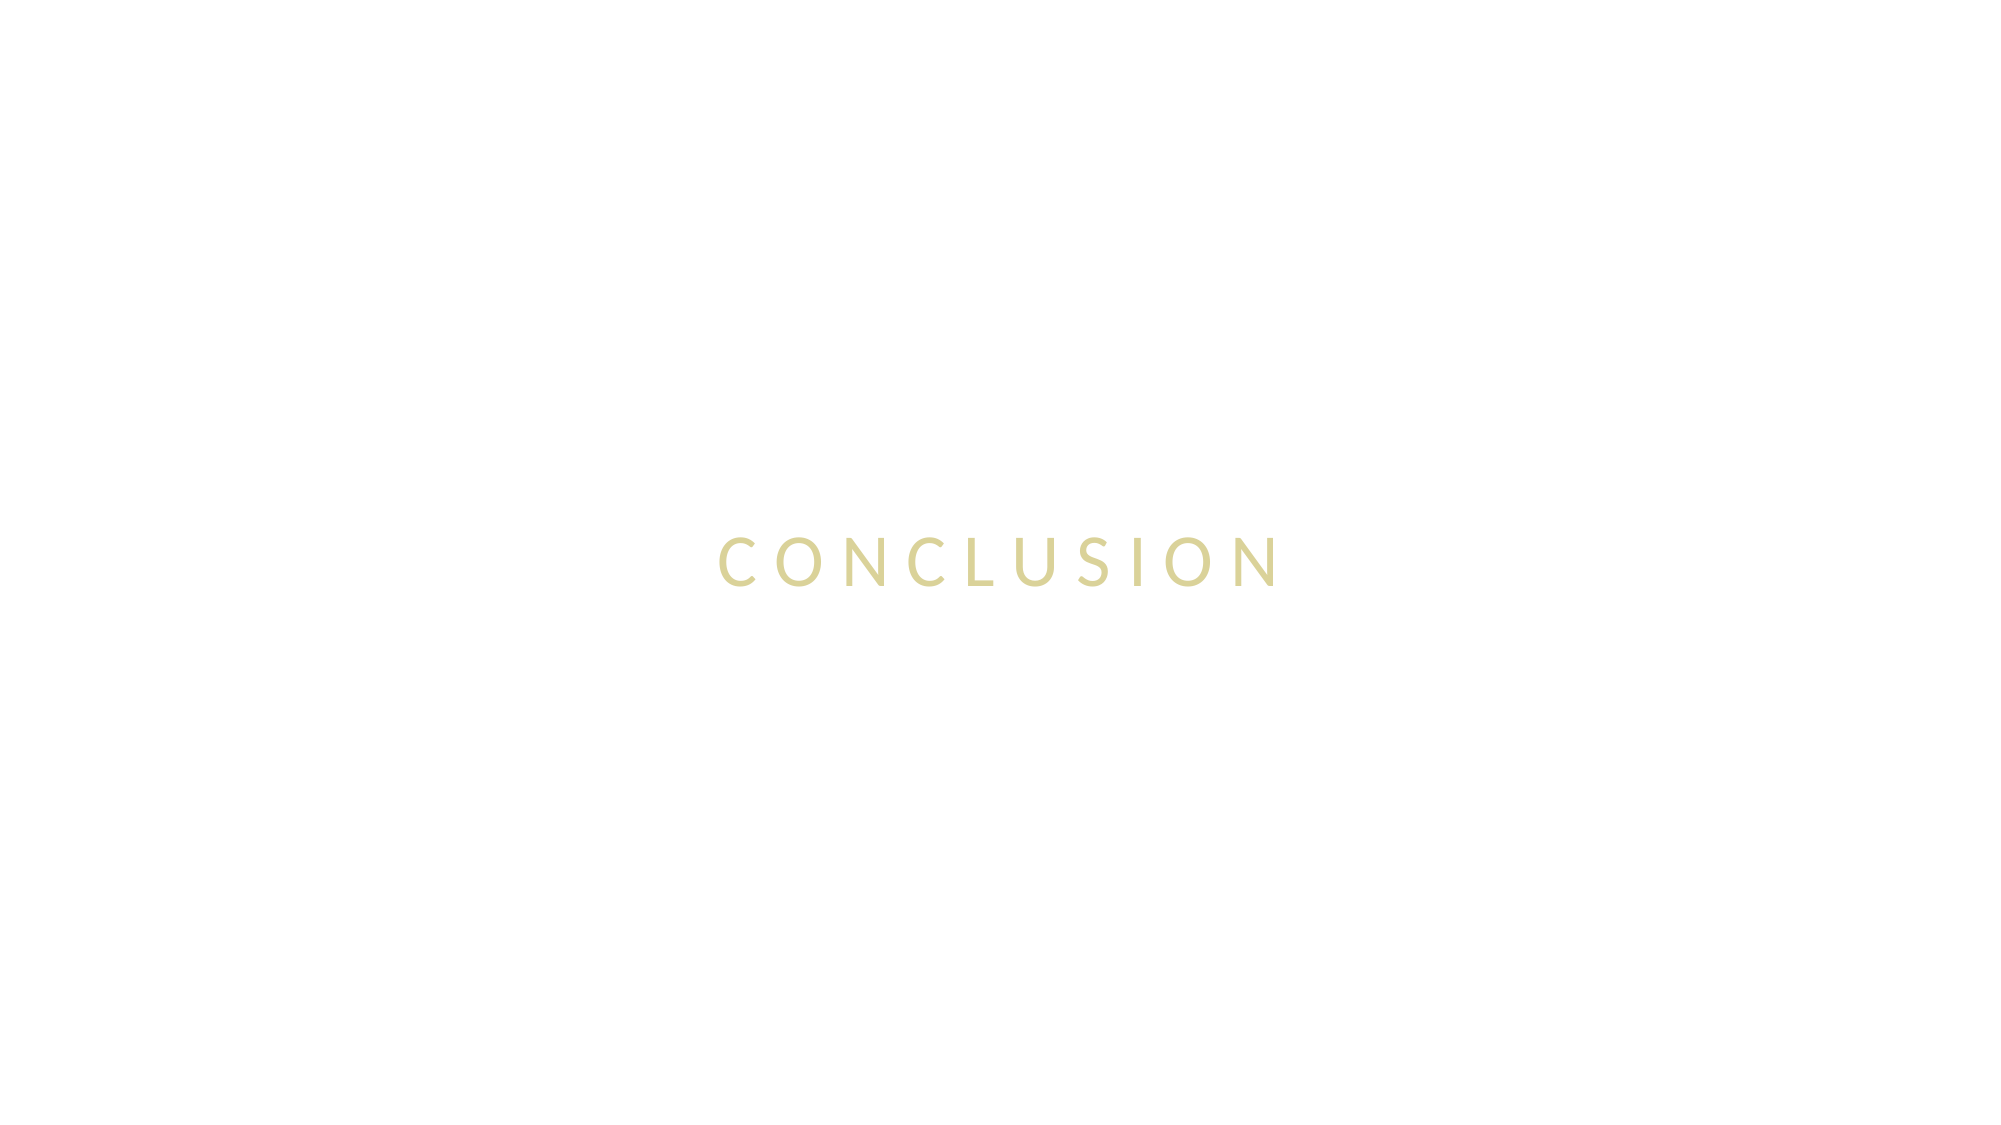

# C O N C L U S I O N
M A L E R E I     Usability Testing and Verification
46